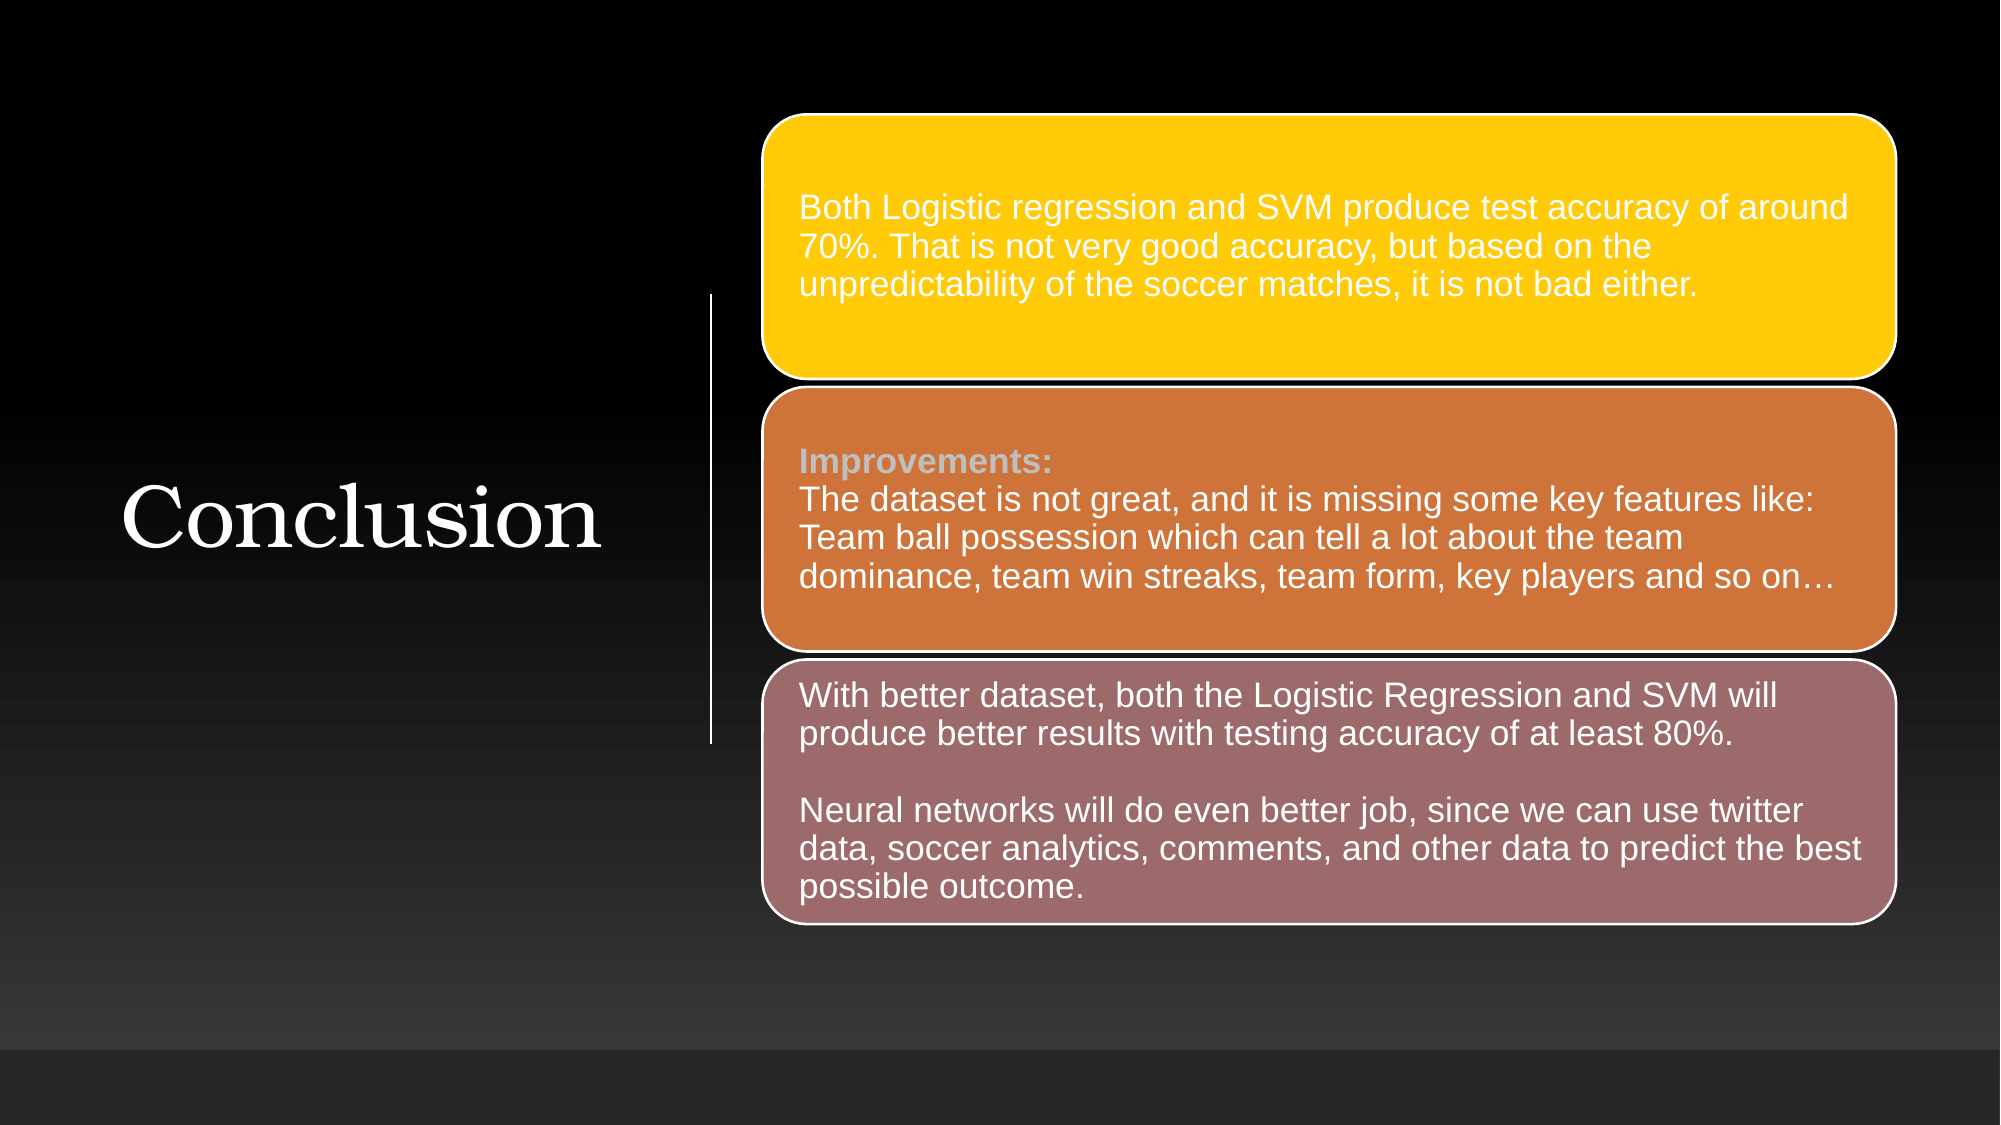

# Conclusion
Both Logistic regression and SVM produce test accuracy of around 70%. That is not very good accuracy, but based on the unpredictability of the soccer matches, it is not bad either.
Improvements:
The dataset is not great, and it is missing some key features like: Team ball possession which can tell a lot about the team dominance, team win streaks, team form, key players and so on…
With better dataset, both the Logistic Regression and SVM will produce better results with testing accuracy of at least 80%.
Neural networks will do even better job, since we can use twitter data, soccer analytics, comments, and other data to predict the best possible outcome.